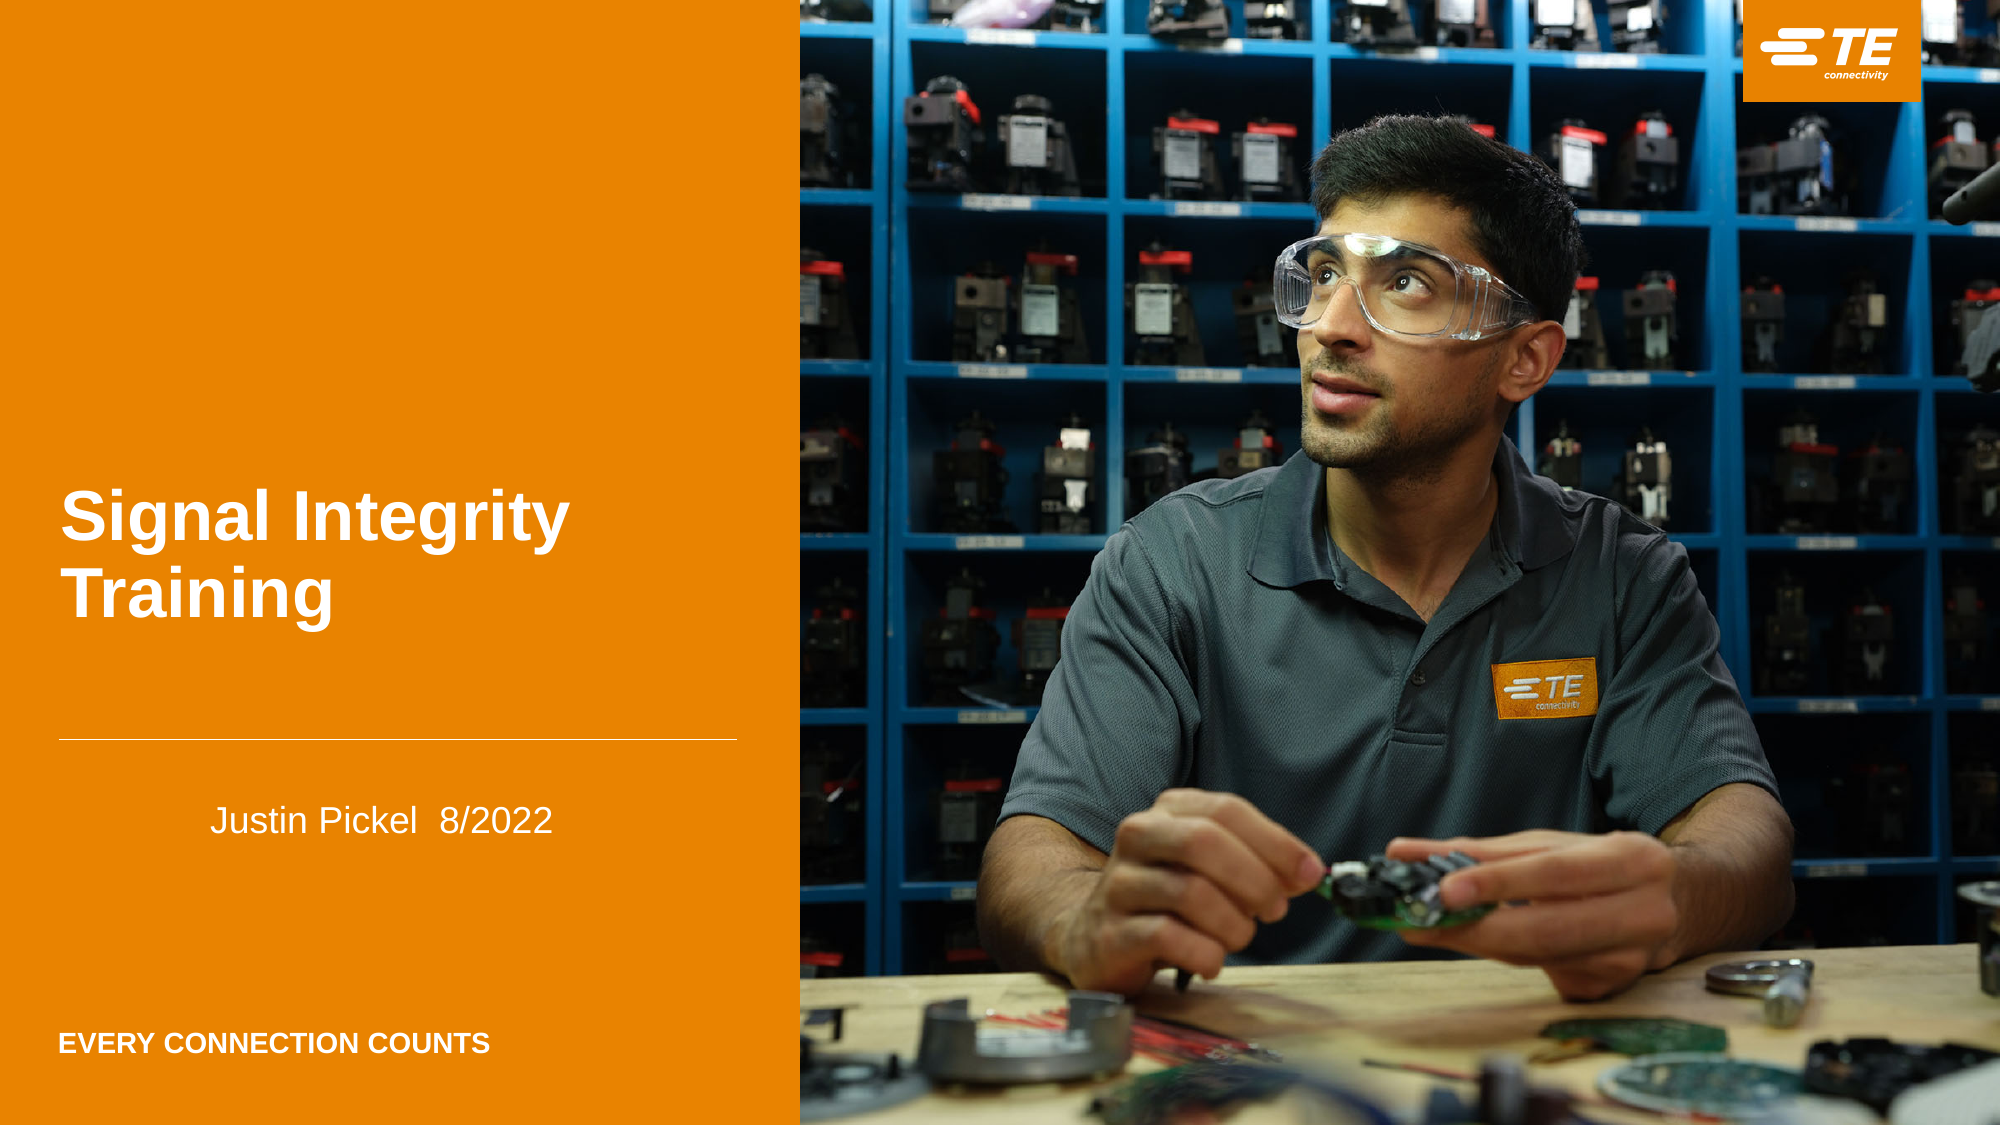

INSTRUCTION: Cover image below may be replaced in the slide master with another image from either the Images PowerPoint provided in the same download location as this template OR a licensed image which meets TE’s photography guidelines to meet user’s requirement. Delete this instruction in final presentation.
# Signal Integrity Training
Justin Pickel  8/2022